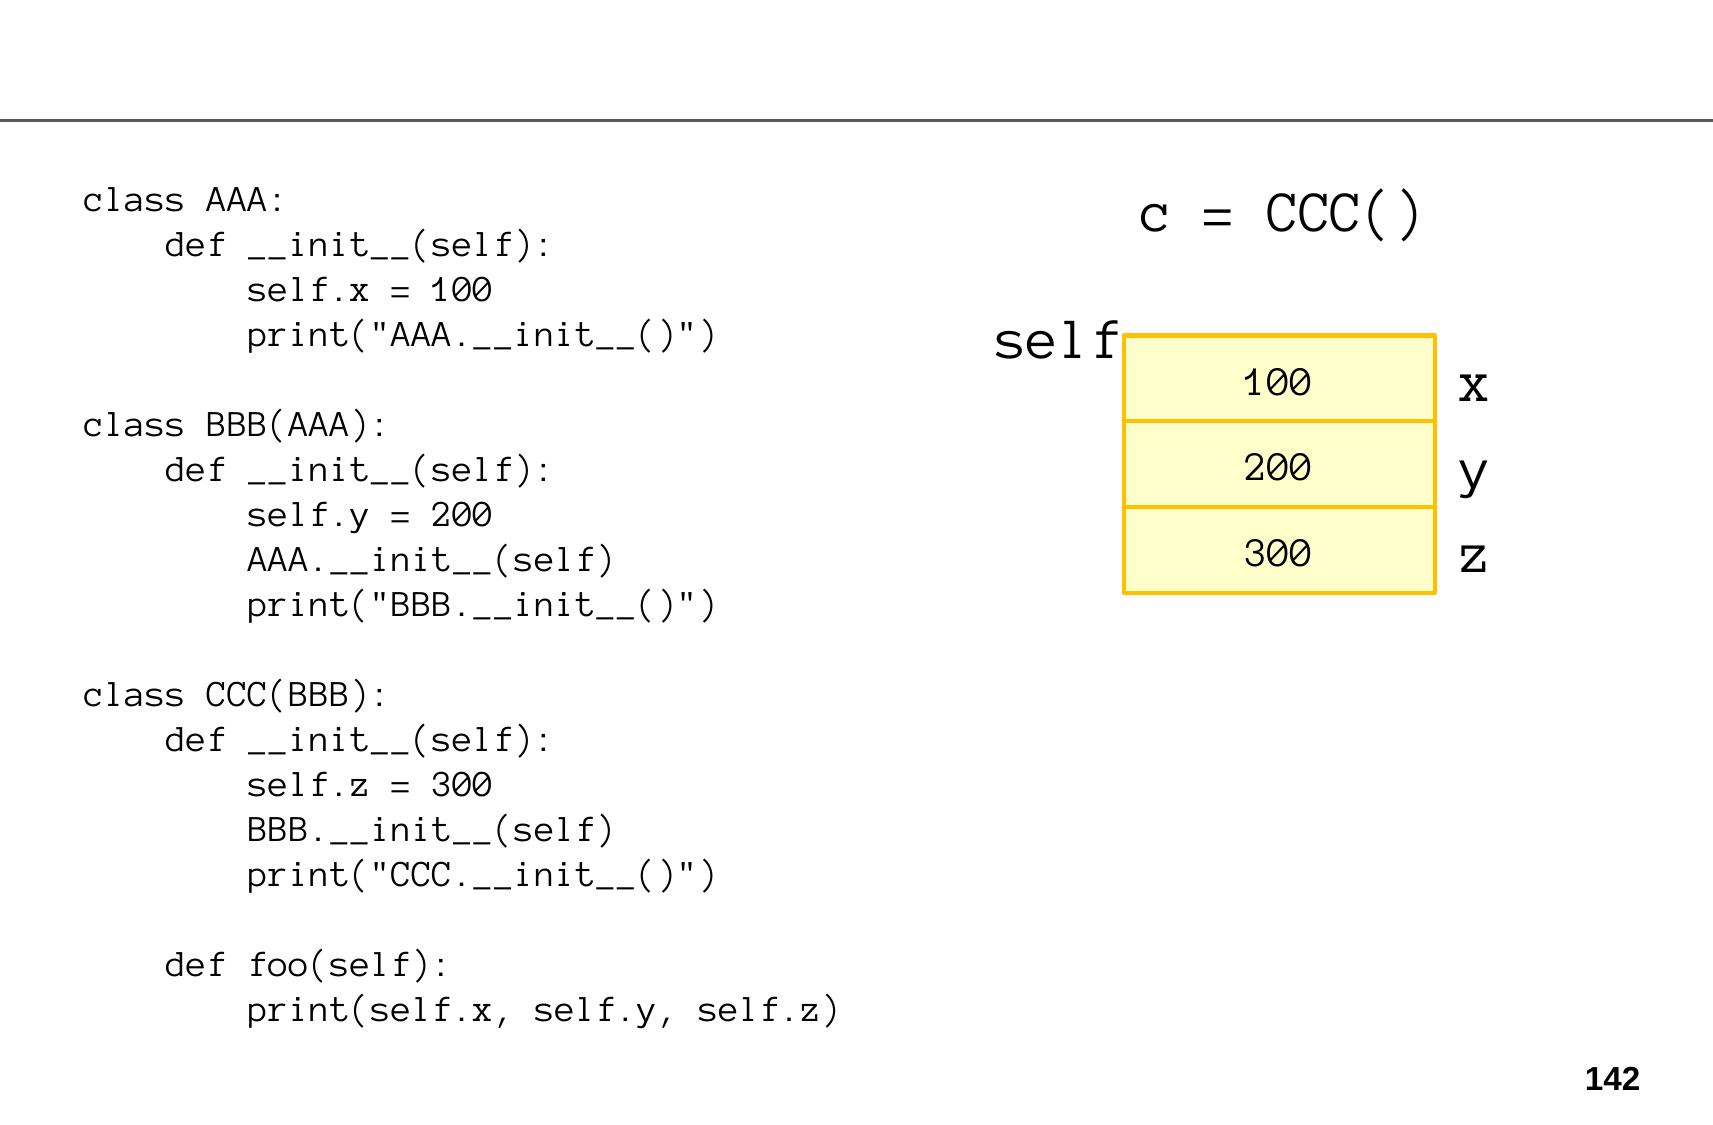

class AAA:
    def __init__(self):
        self.x = 100
        print("AAA.__init__()")

class BBB(AAA):
    def __init__(self):
        self.y = 200
        AAA.__init__(self)
        print("BBB.__init__()")

class CCC(BBB):
    def __init__(self):
        self.z = 300
        BBB.__init__(self)
        print("CCC.__init__()")

    def foo(self):
        print(self.x, self.y, self.z)
c = CCC()
self
100
x
200
y
300
z